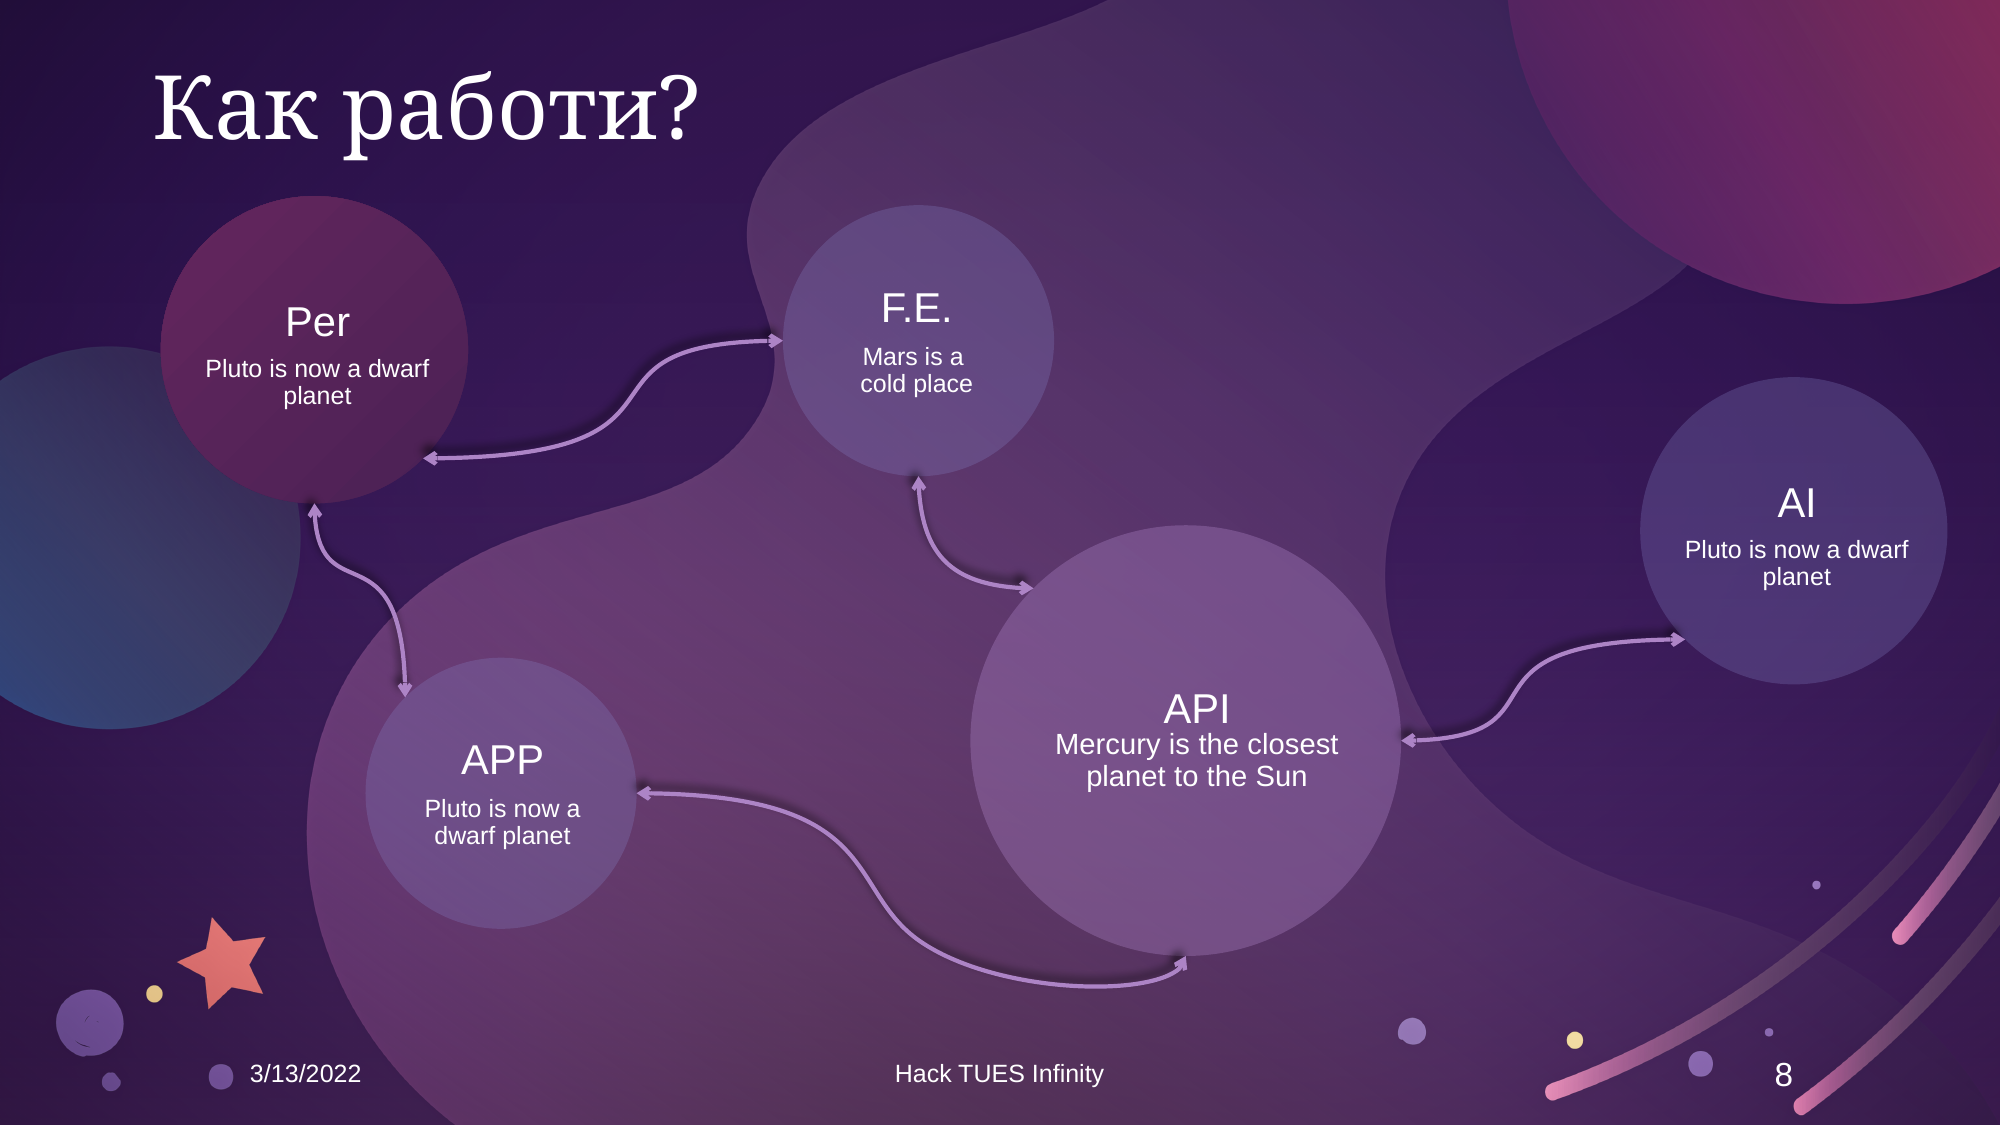

# Как работи?

F.E.
Per
Mars is a
cold place
Pluto is now a dwarf planet

AI
Pluto is now a dwarf planet

API
Mercury is the closest planet to the Sun
APP
Pluto is now a dwarf planet
3/13/2022
Hack TUES Infinity
8